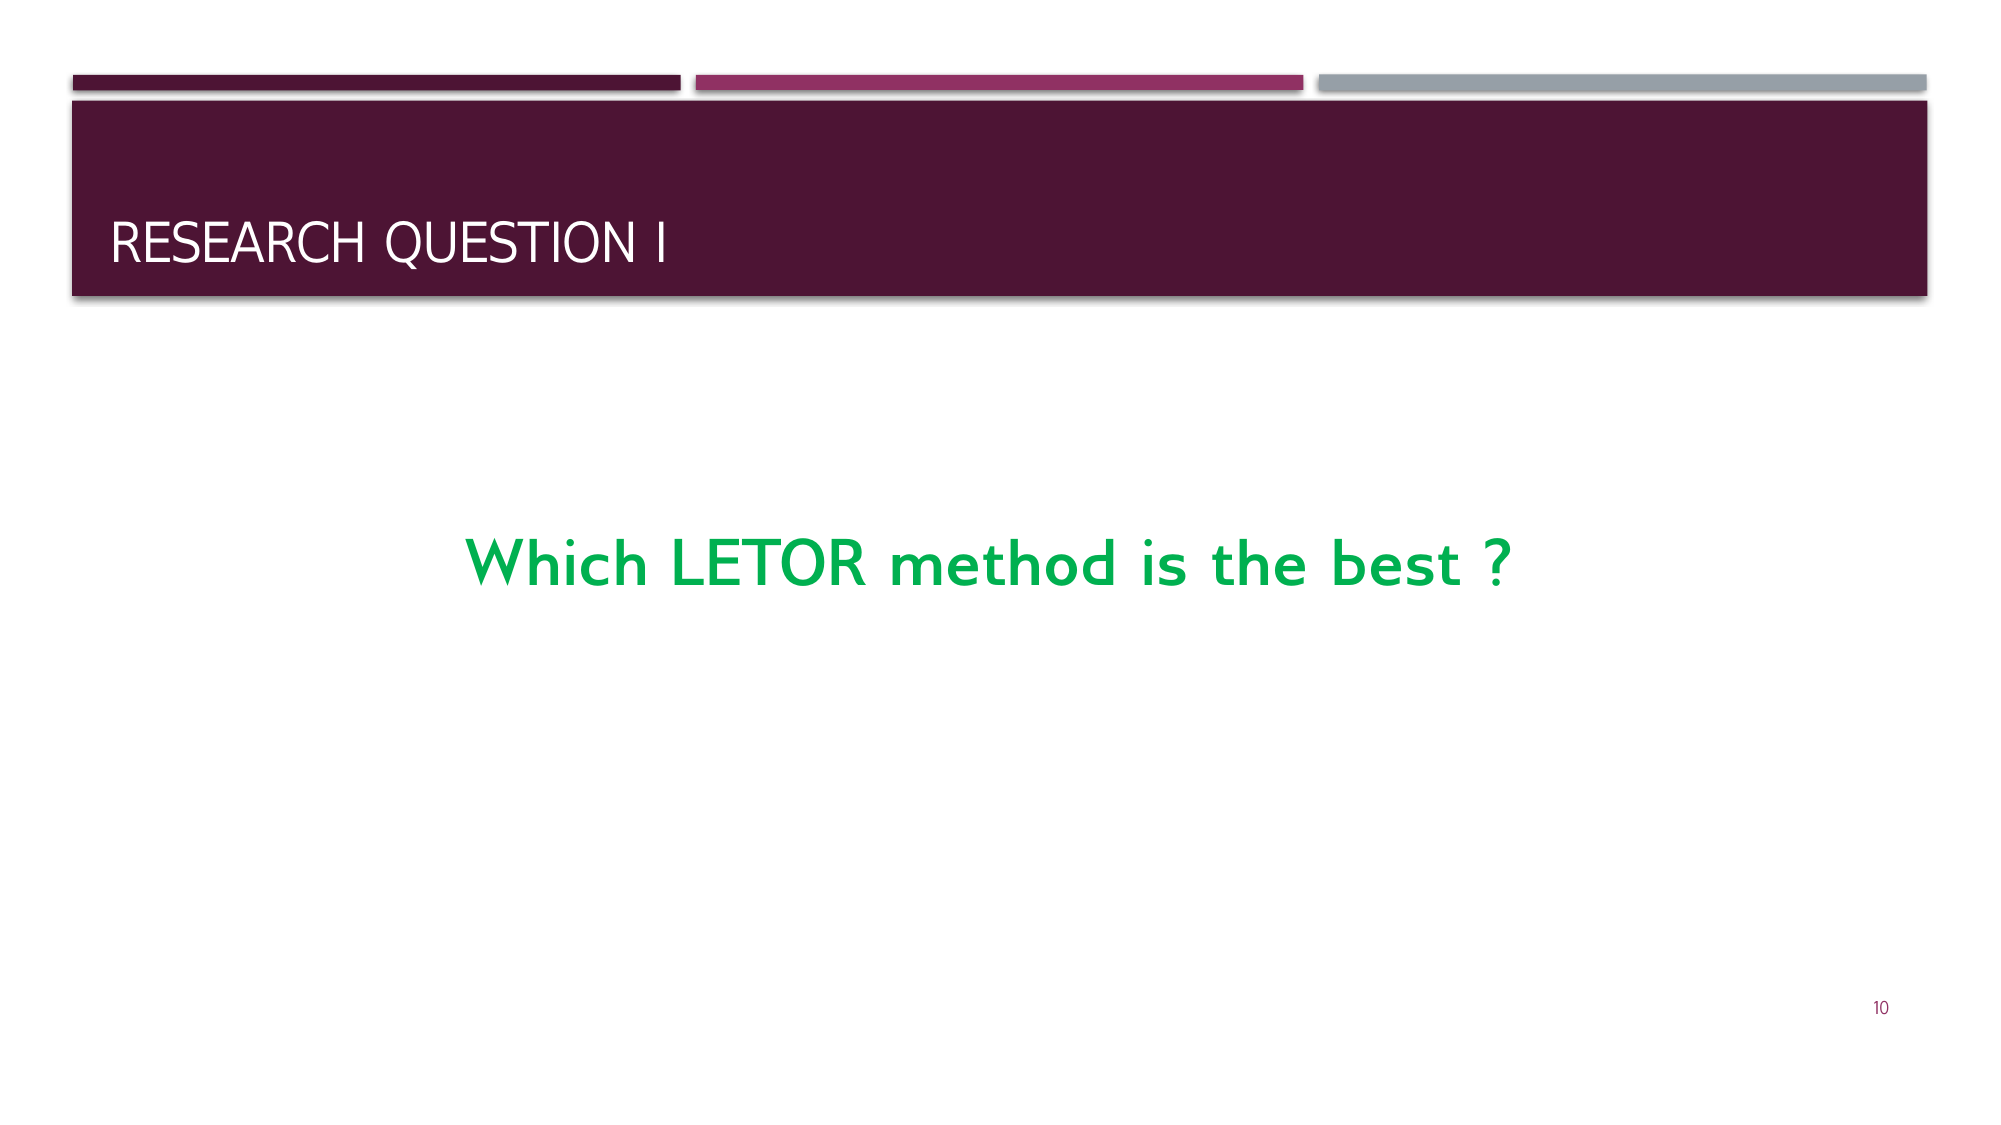

# Research question I
Which LETOR method is the best ?
10